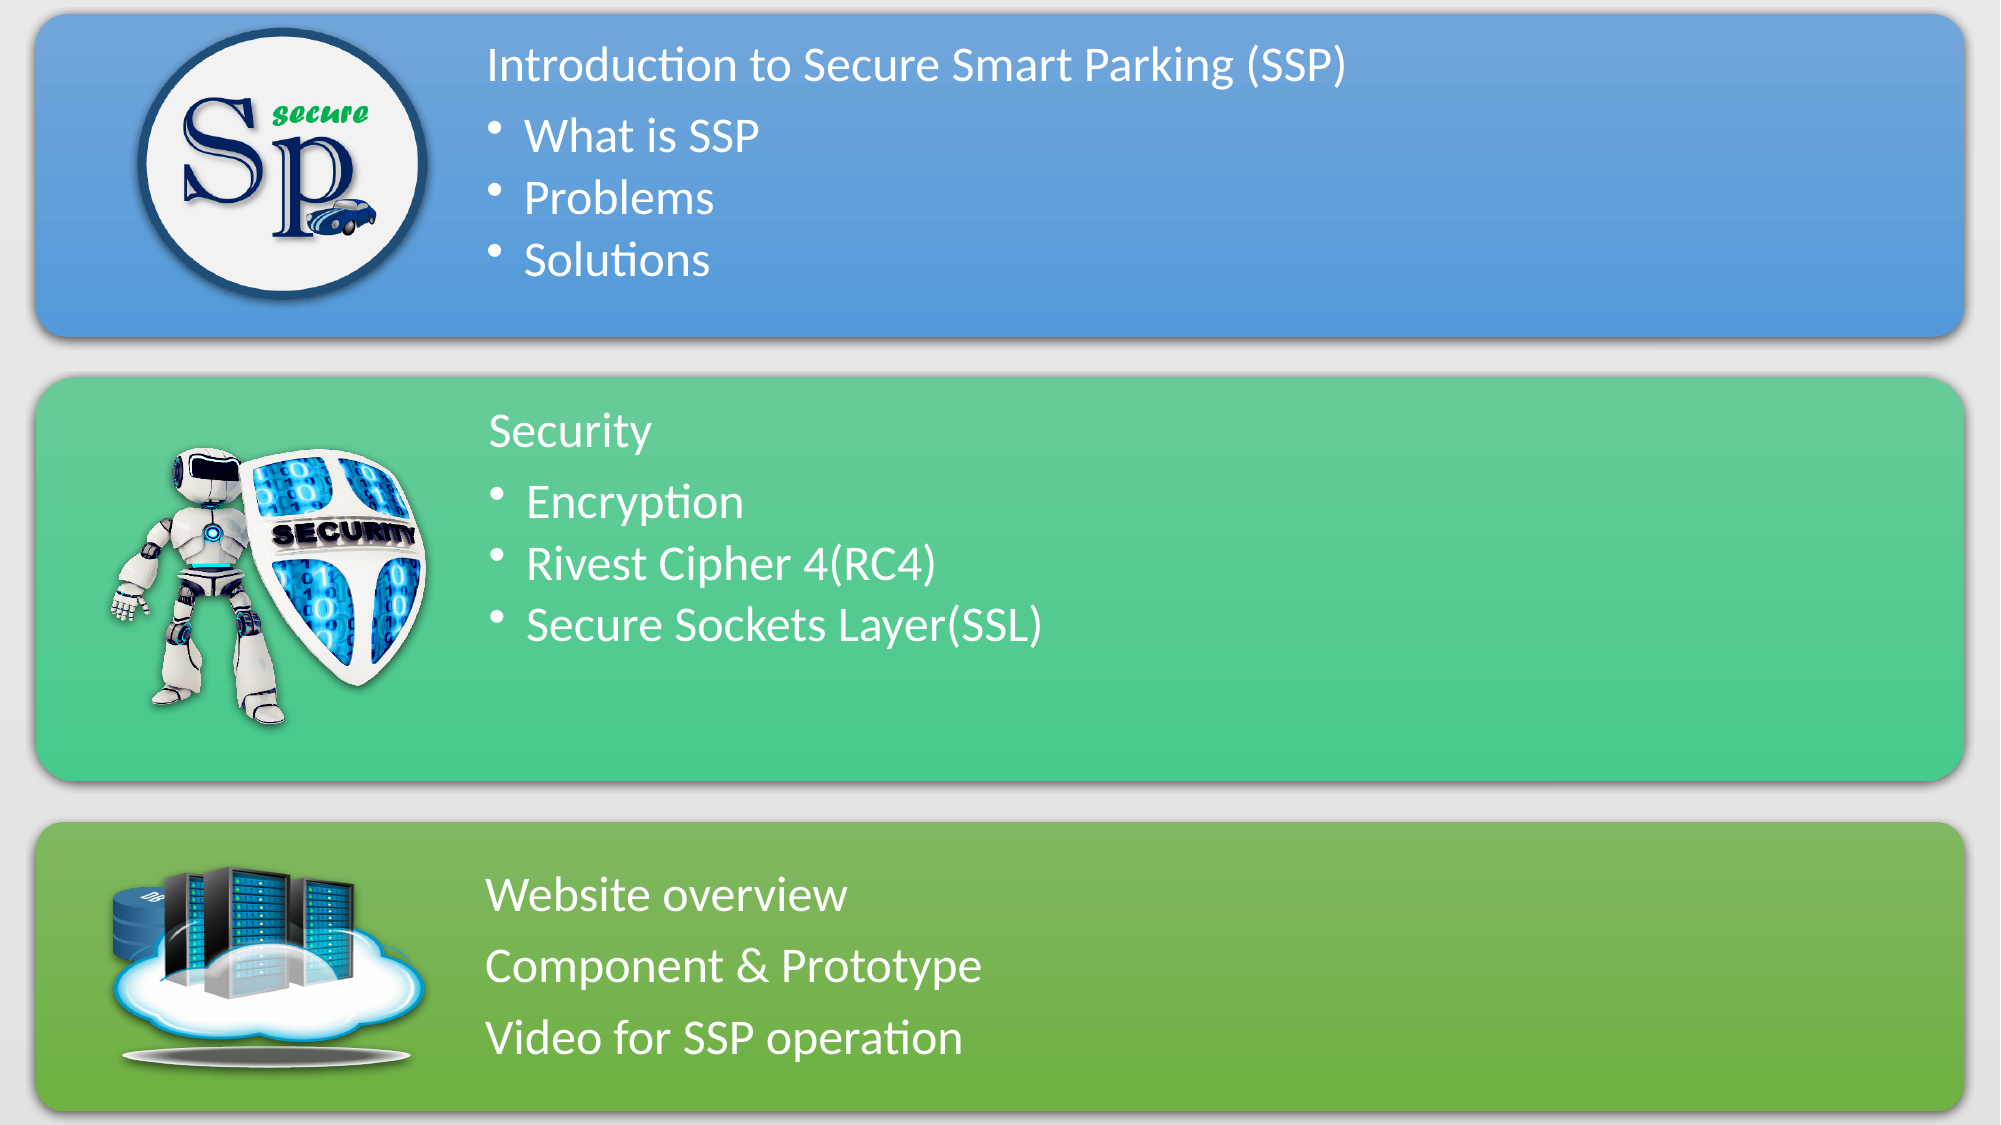

Introduction to Secure Smart Parking (SSP)
What is SSP
Problems
Solutions
Security
Encryption
Rivest Cipher 4(RC4)
Secure Sockets Layer(SSL)
Website overview
Component & Prototype
Video for SSP operation